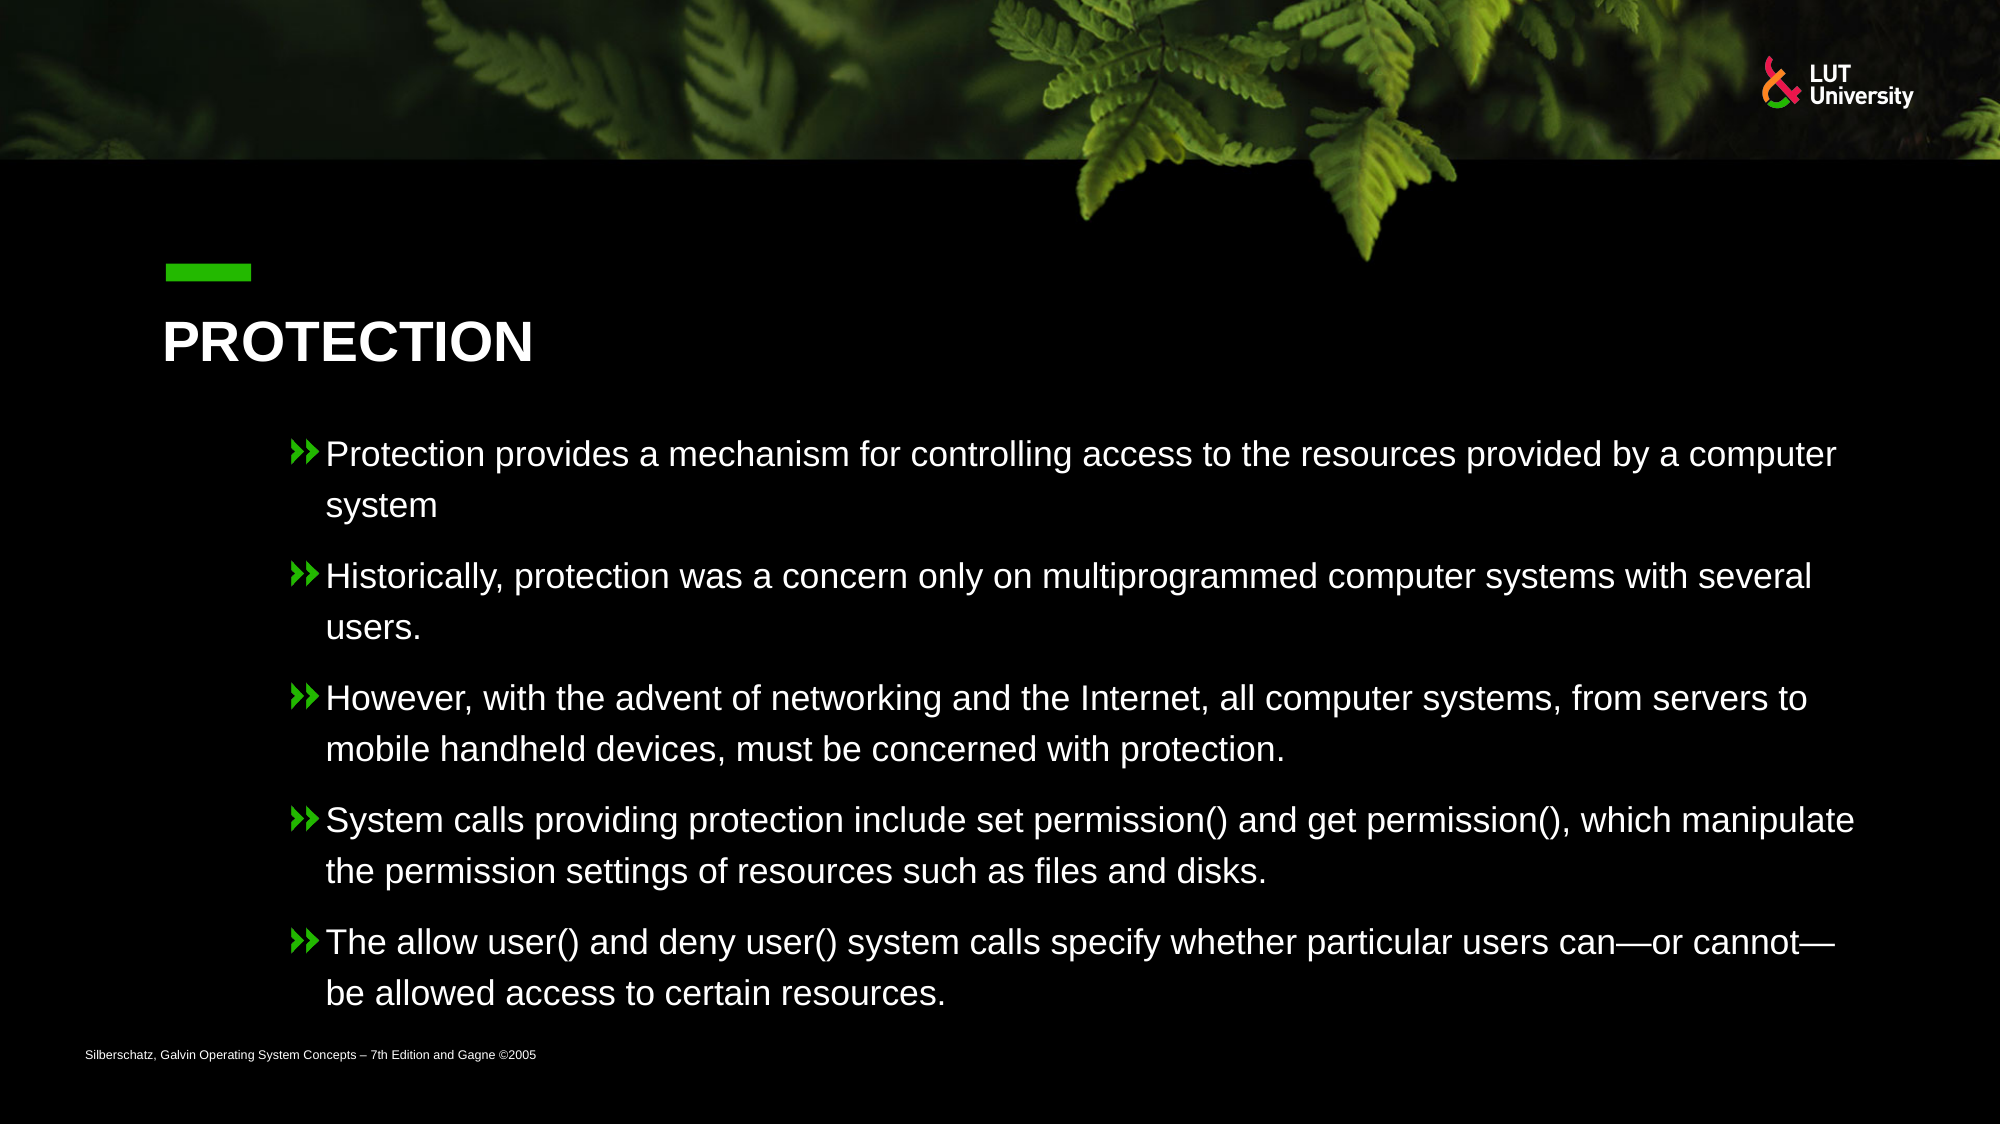

# PROTECTION
Protection provides a mechanism for controlling access to the resources provided by a computer system
Historically, protection was a concern only on multiprogrammed computer systems with several users.
However, with the advent of networking and the Internet, all computer systems, from servers to mobile handheld devices, must be concerned with protection.
System calls providing protection include set permission() and get permission(), which manipulate the permission settings of resources such as files and disks.
The allow user() and deny user() system calls specify whether particular users can—or cannot—be allowed access to certain resources.
Silberschatz, Galvin Operating System Concepts – 7th Edition and Gagne ©2005